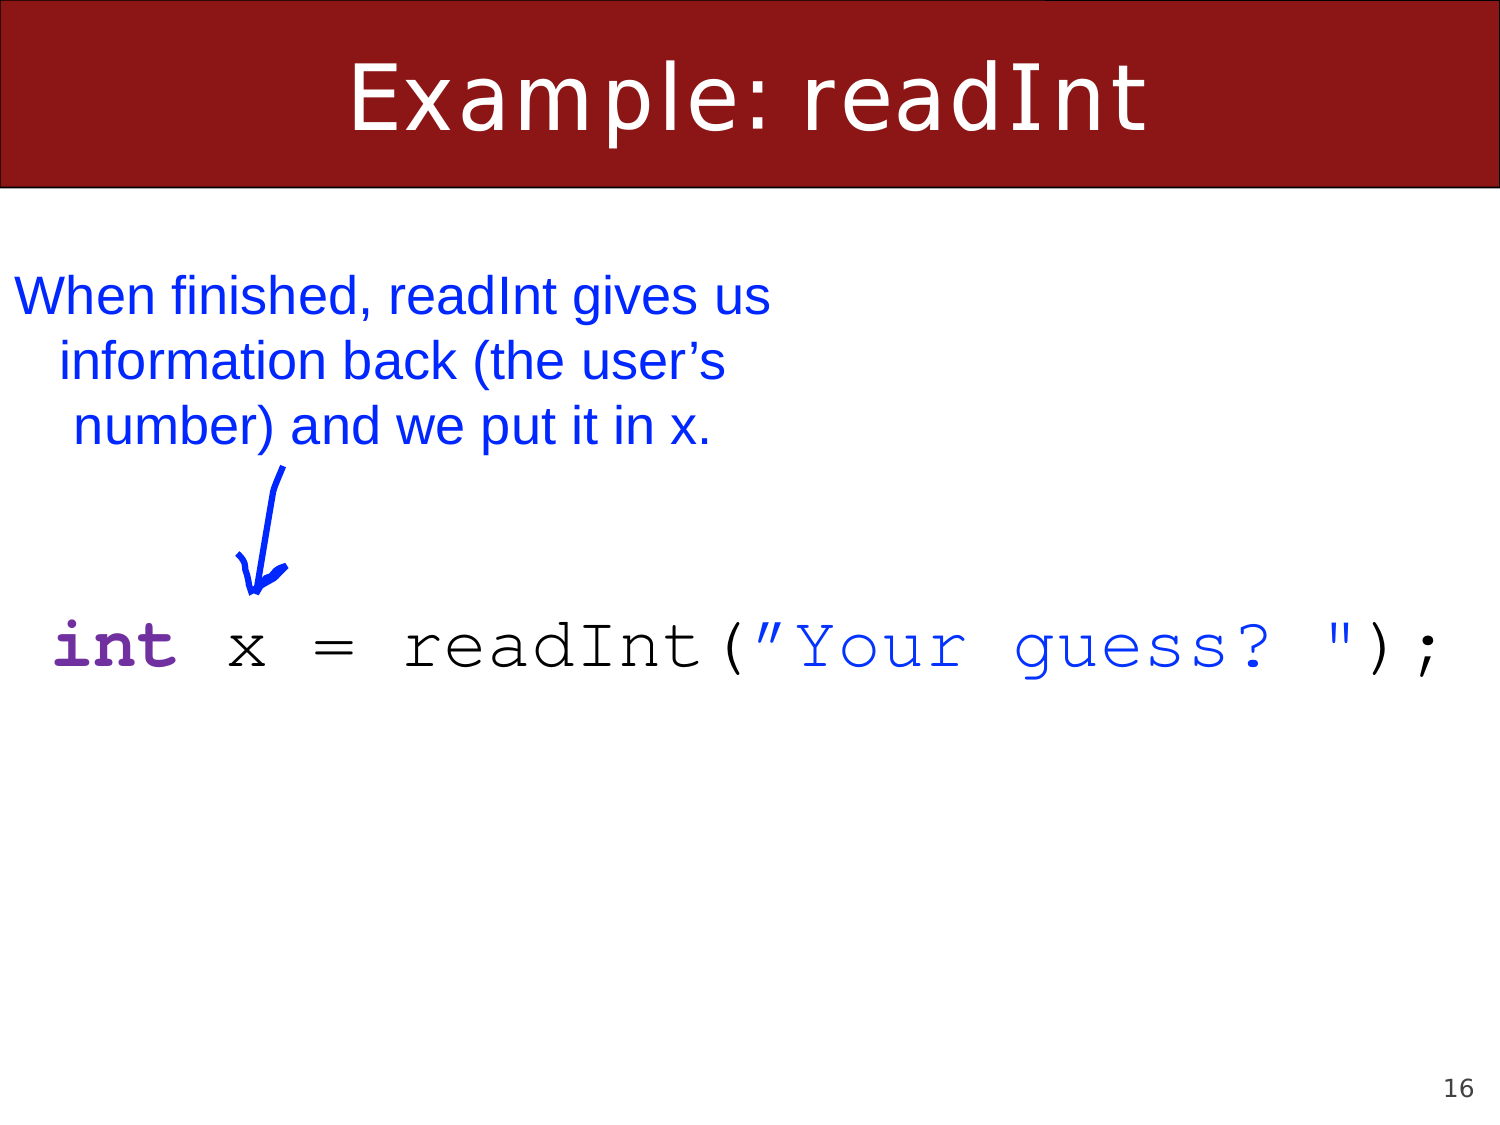

# Example: readInt
int x = readInt(”Your guess? ");
When finished, readInt gives us information back (the user’s number) and we put it in x.